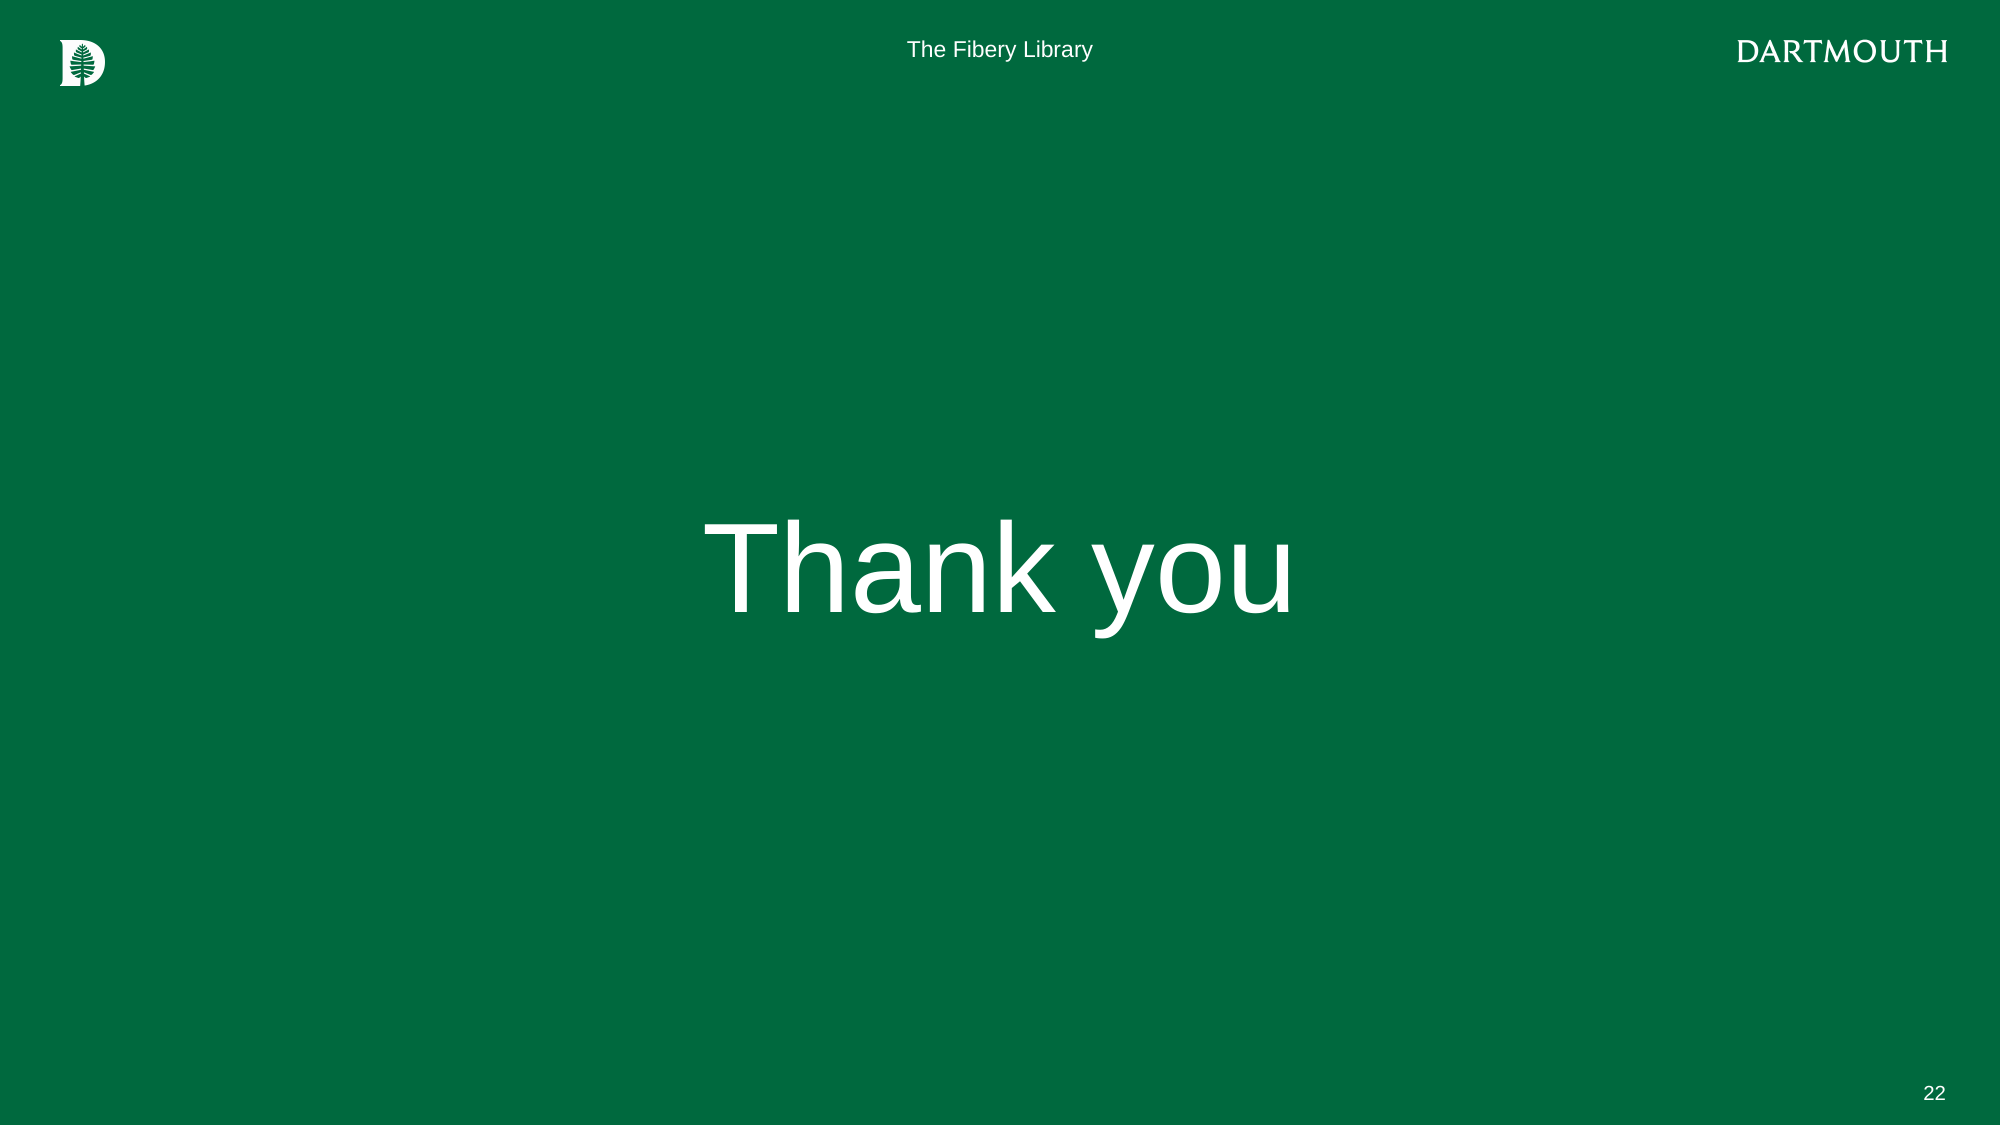

The Fibery Library
# Thank you
22